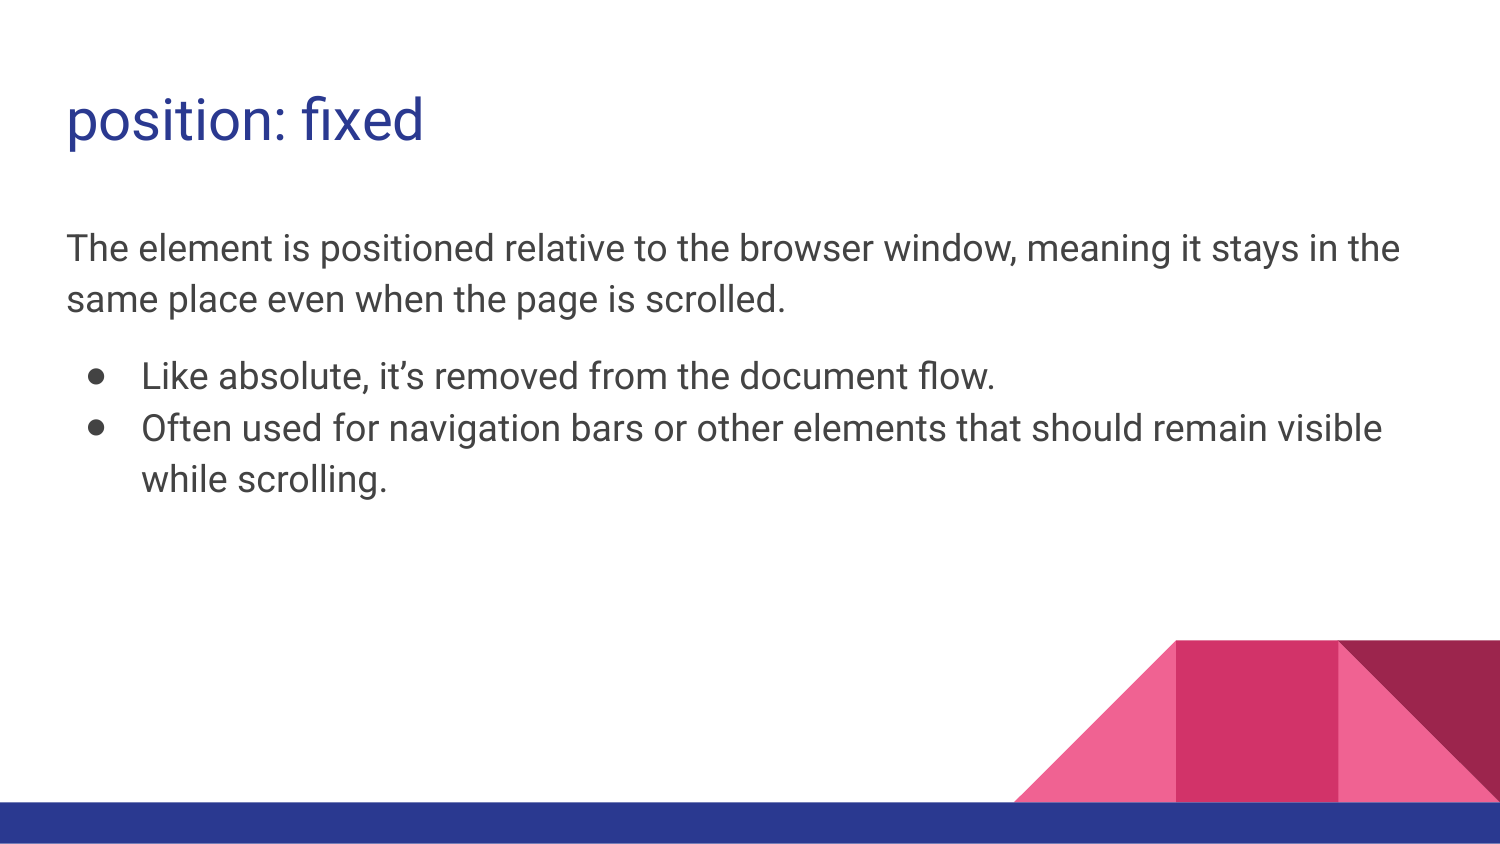

# position: fixed
The element is positioned relative to the browser window, meaning it stays in the same place even when the page is scrolled.
Like absolute, it’s removed from the document flow.
Often used for navigation bars or other elements that should remain visible while scrolling.